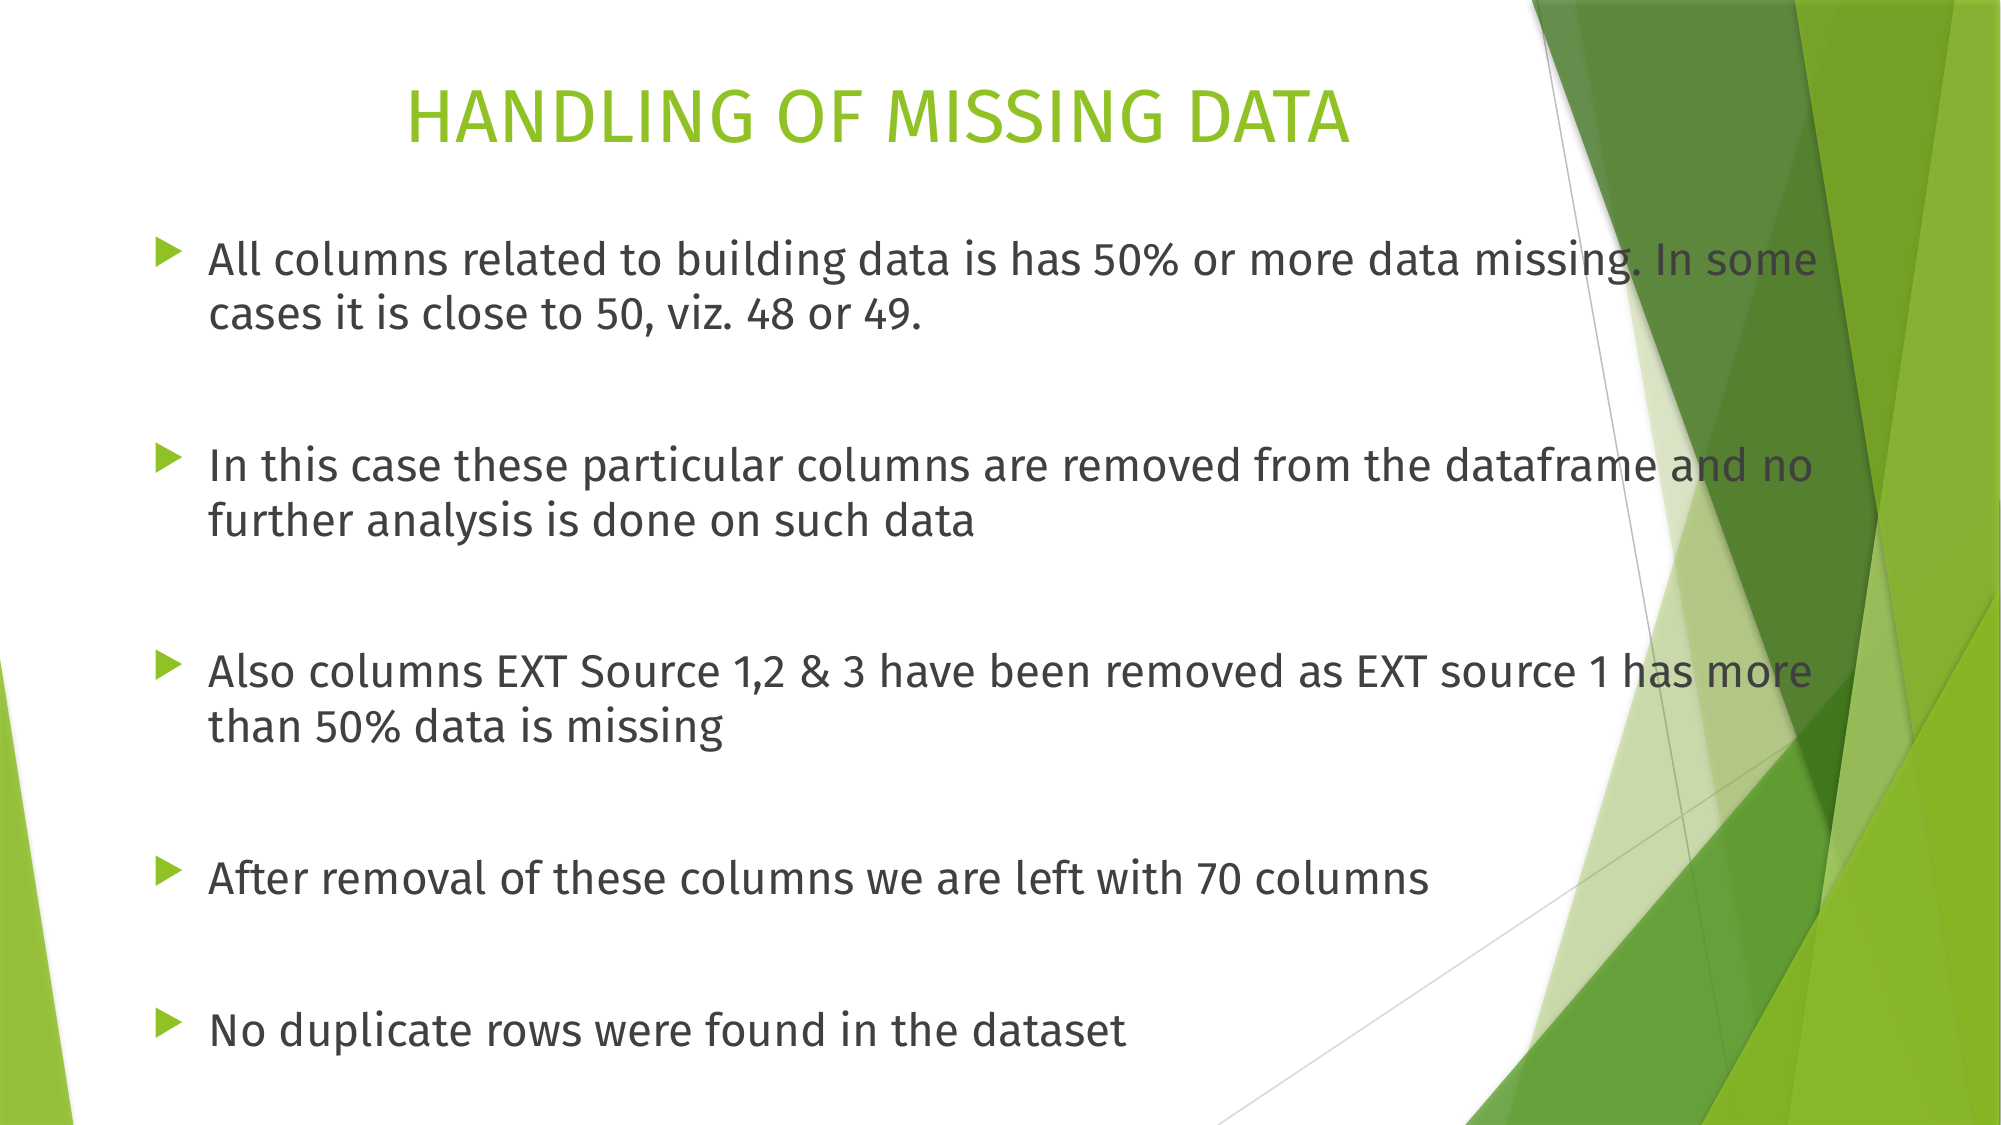

# HANDLING OF MISSING DATA
All columns related to building data is has 50% or more data missing. In some cases it is close to 50, viz. 48 or 49.

In this case these particular columns are removed from the dataframe and no further analysis is done on such data

Also columns EXT Source 1,2 & 3 have been removed as EXT source 1 has more than 50% data is missing

After removal of these columns we are left with 70 columns

No duplicate rows were found in the dataset